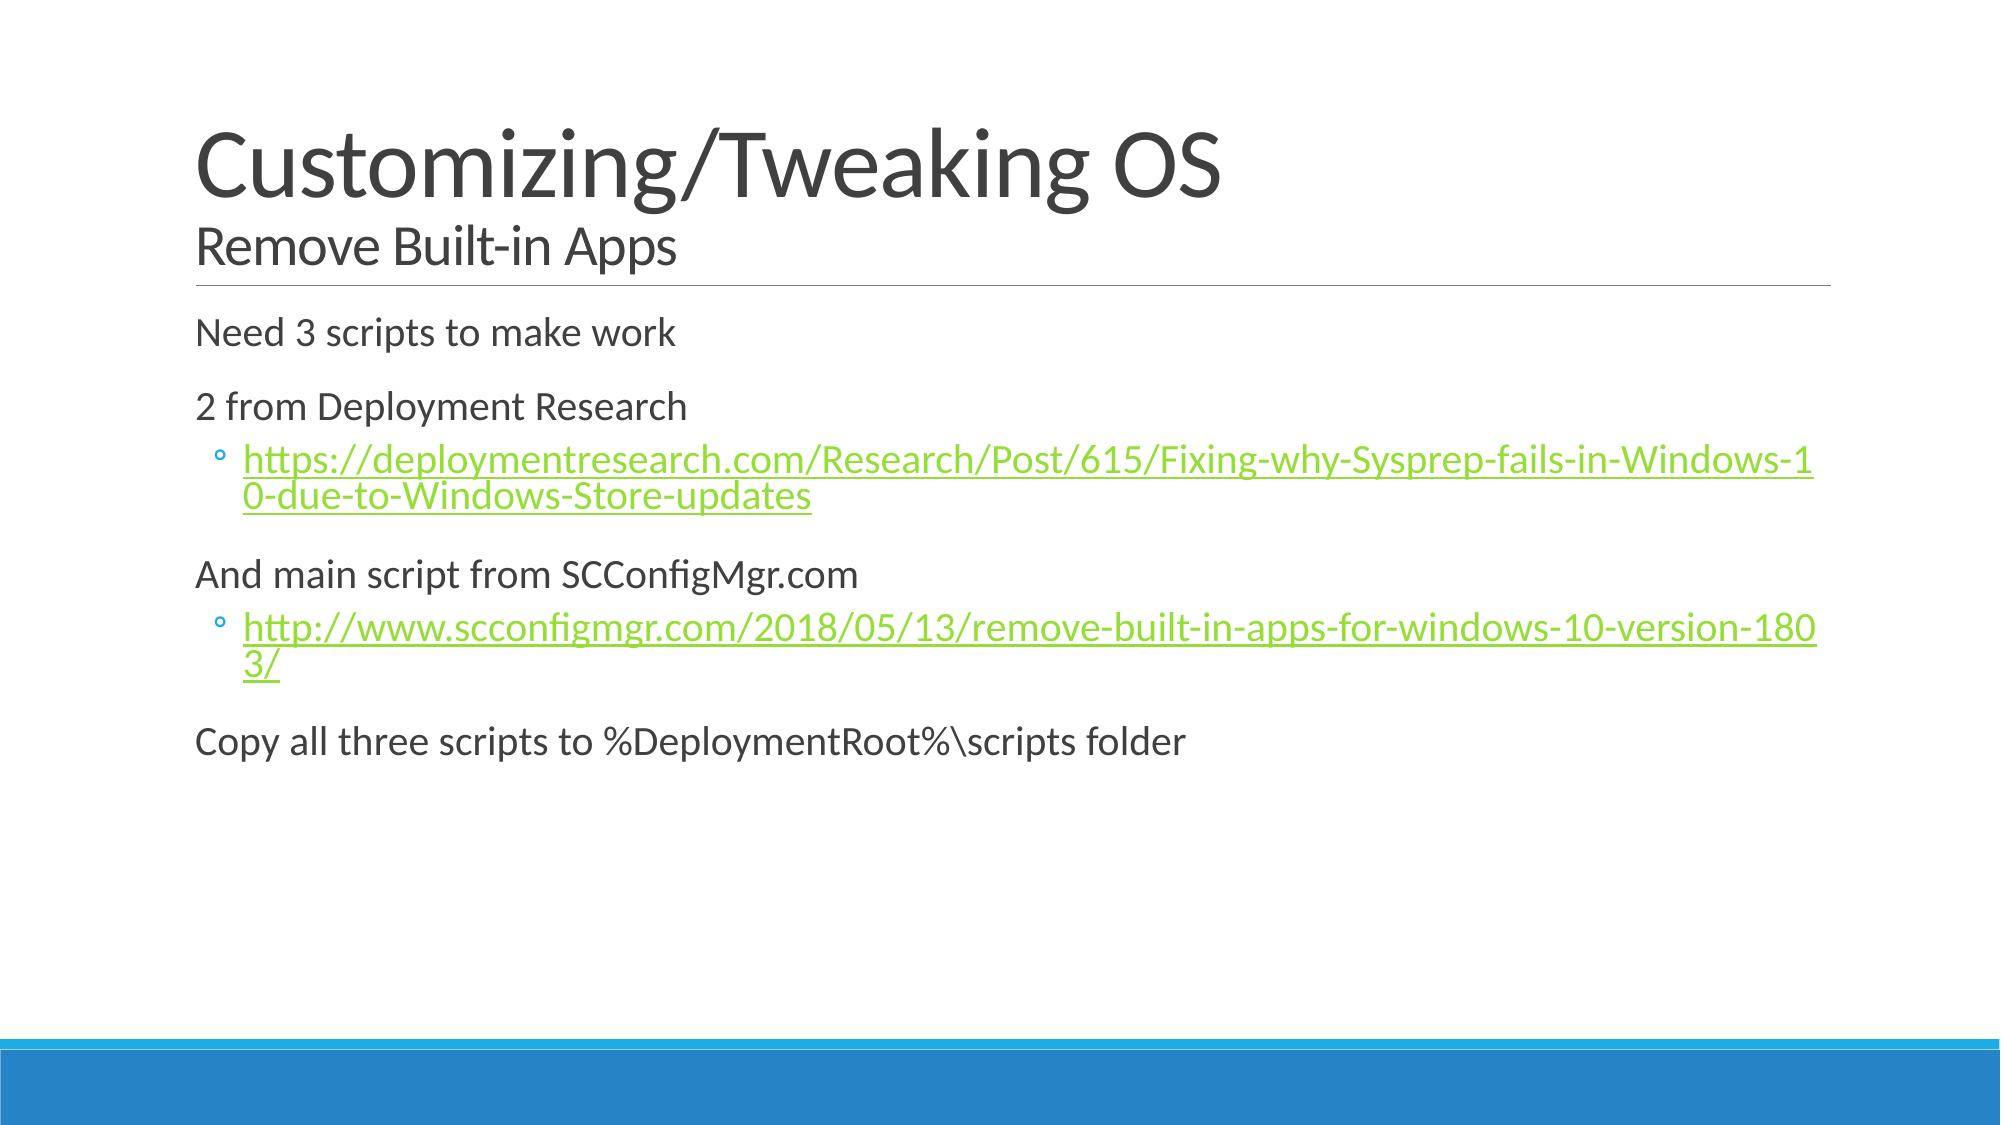

# Customizing/Tweaking OS Remove Built-in Apps
Need 3 scripts to make work
2 from Deployment Research
https://deploymentresearch.com/Research/Post/615/Fixing-why-Sysprep-fails-in-Windows-10-due-to-Windows-Store-updates
And main script from SCConfigMgr.com
http://www.scconfigmgr.com/2018/05/13/remove-built-in-apps-for-windows-10-version-1803/
Copy all three scripts to %DeploymentRoot%\scripts folder